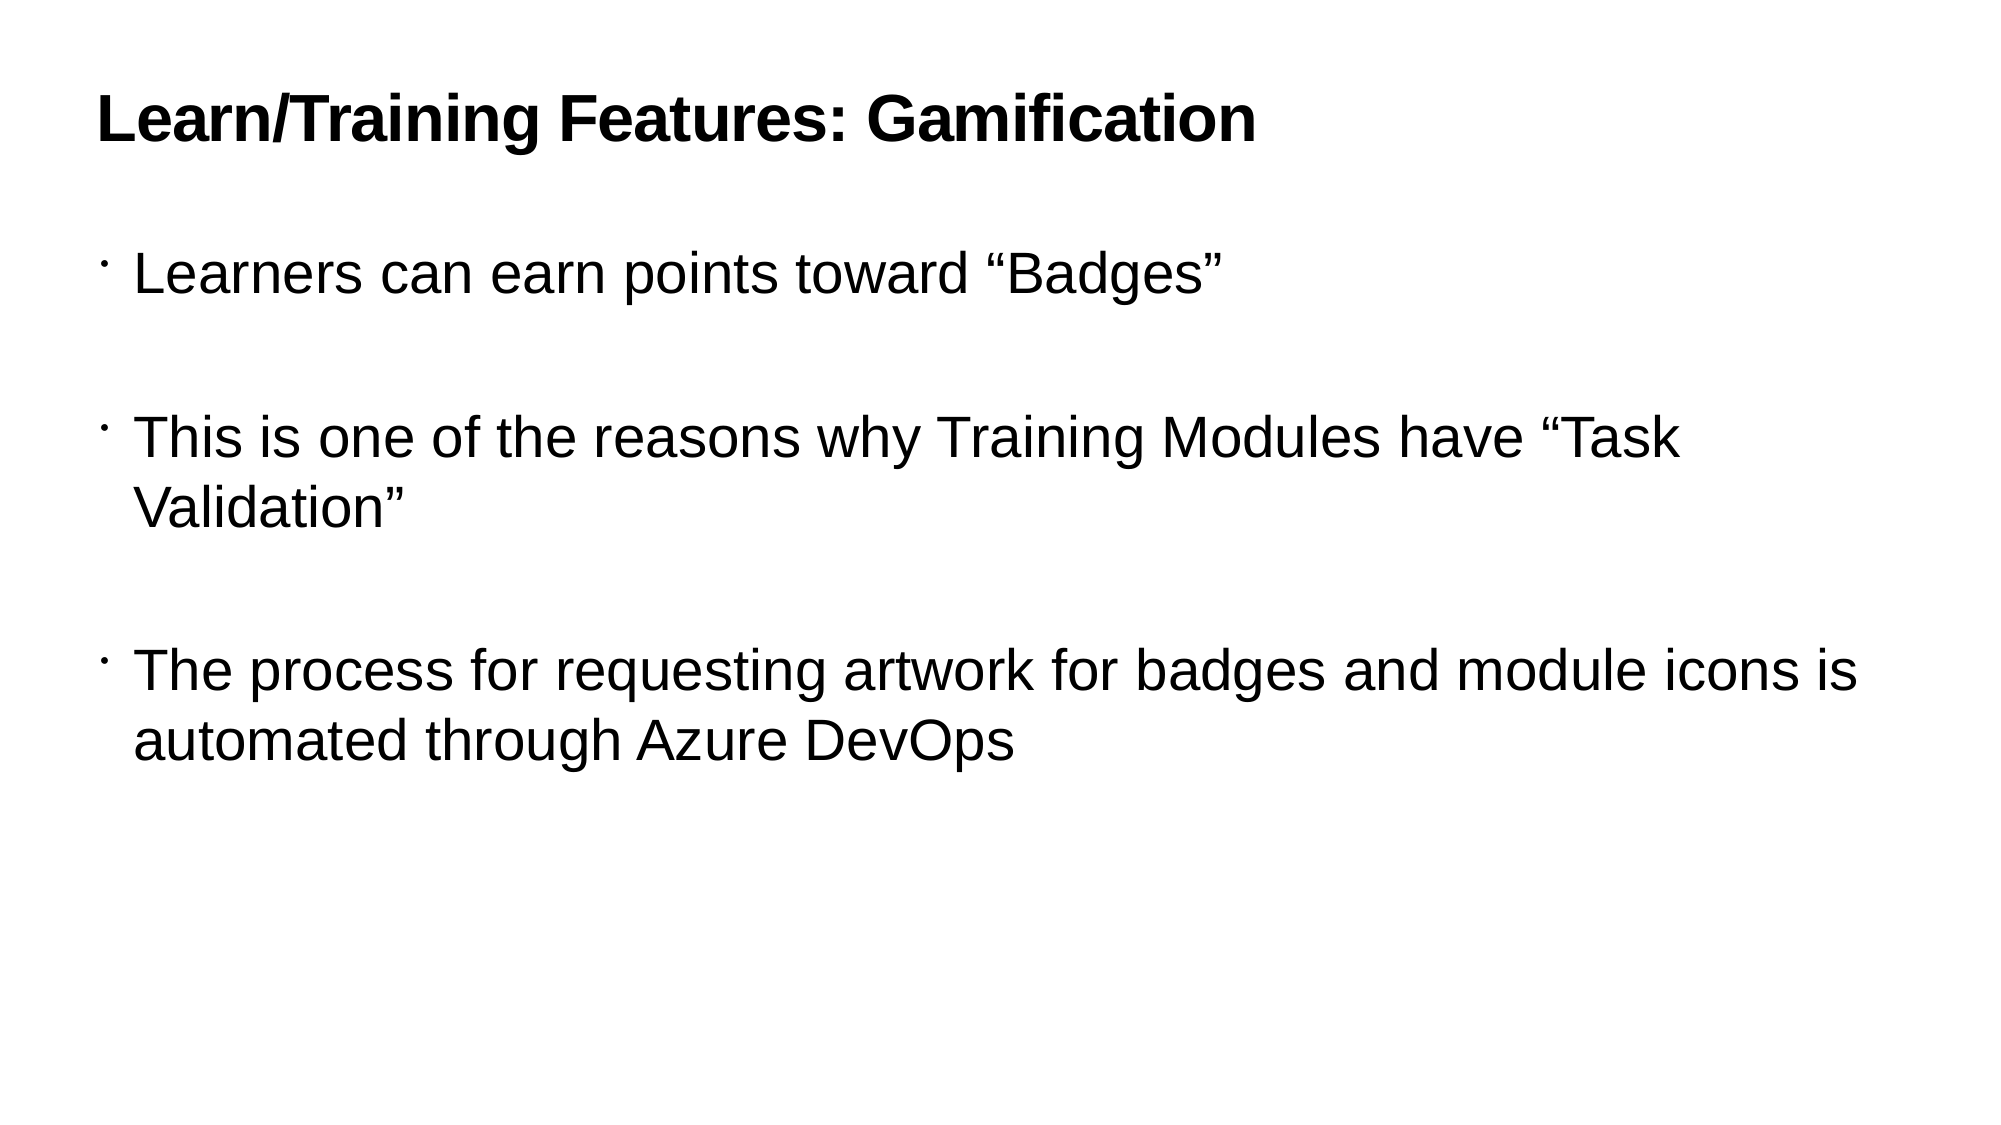

# Learn/Training Features: Gamification
Learners can earn points toward “Badges”

This is one of the reasons why Training Modules have “Task Validation”

The process for requesting artwork for badges and module icons is automated through Azure DevOps